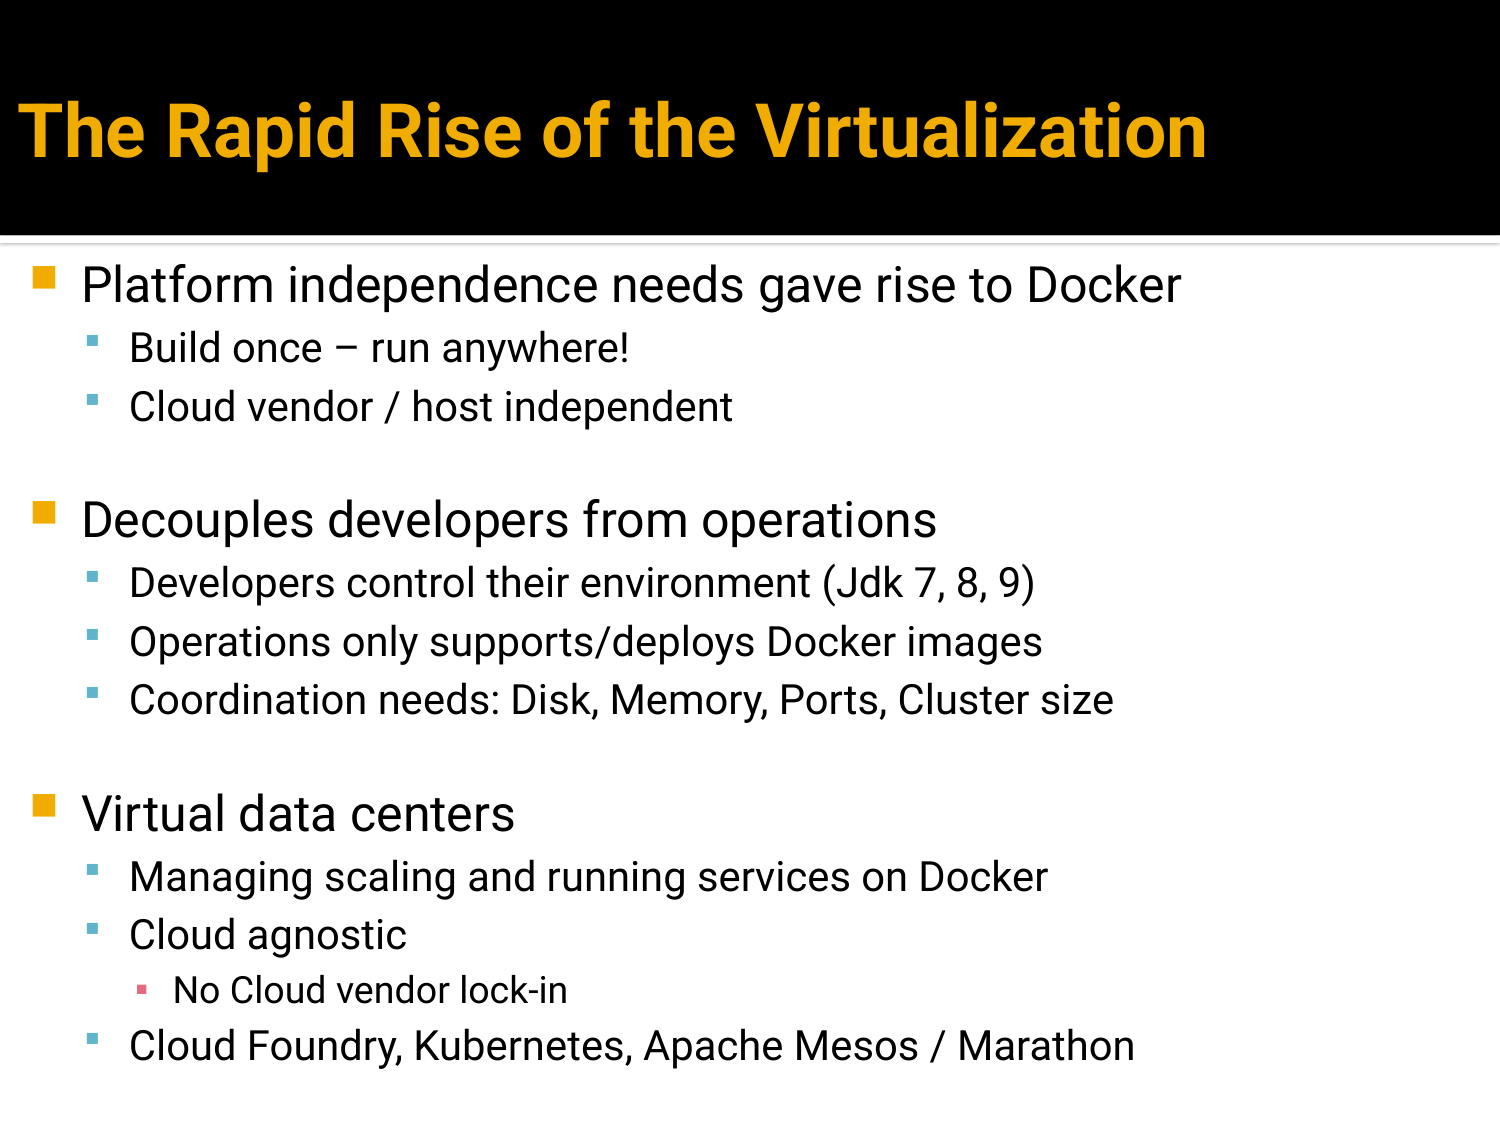

# The Rapid Rise of the Virtualization
Platform independence needs gave rise to Docker
Build once – run anywhere!
Cloud vendor / host independent

Decouples developers from operations
Developers control their environment (Jdk 7, 8, 9)
Operations only supports/deploys Docker images
Coordination needs: Disk, Memory, Ports, Cluster size

Virtual data centers
Managing scaling and running services on Docker
Cloud agnostic
No Cloud vendor lock-in
Cloud Foundry, Kubernetes, Apache Mesos / Marathon